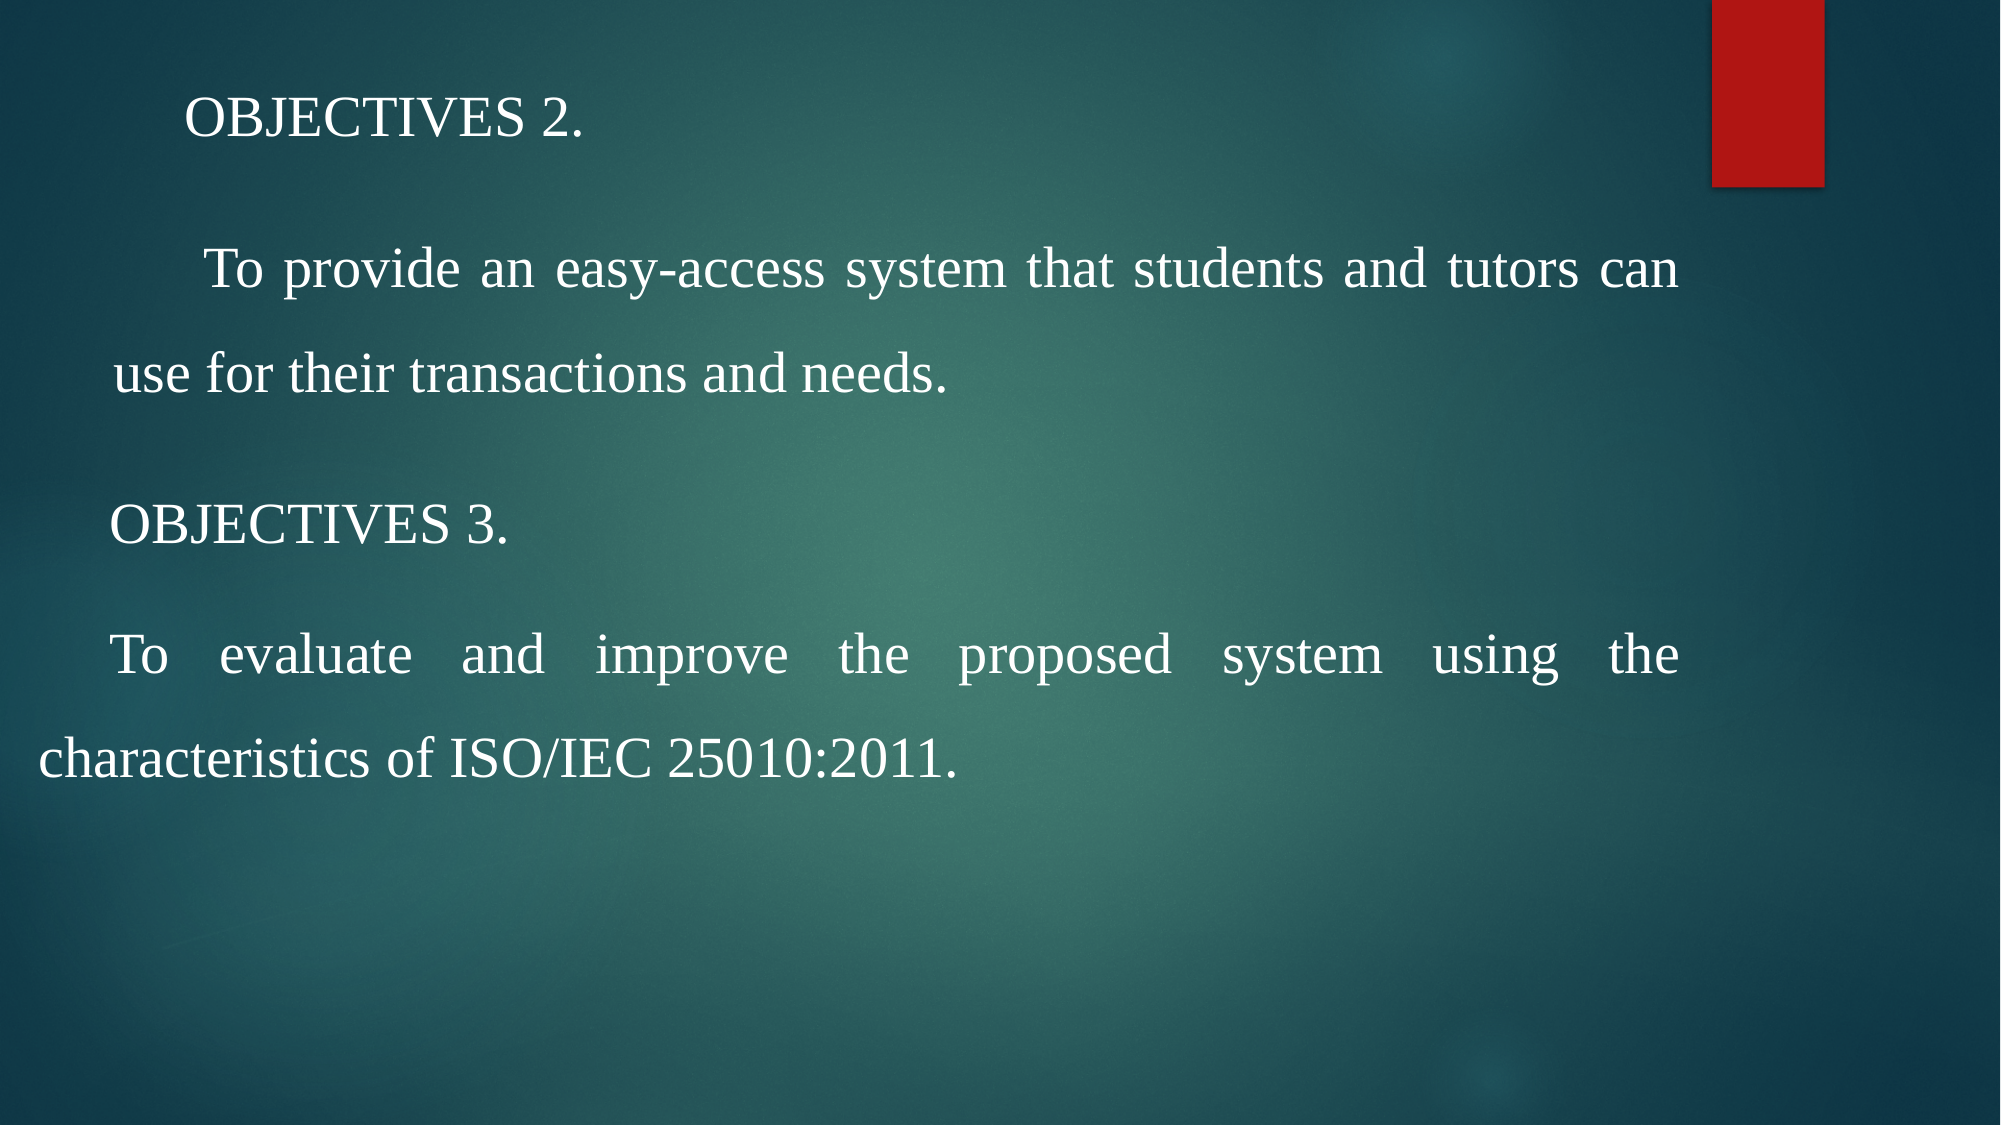

OBJECTIVES 2.
 To provide an easy-access system that students and tutors can use for their transactions and needs.
OBJECTIVES 3.
To evaluate and improve the proposed system using the characteristics of ISO/IEC 25010:2011.